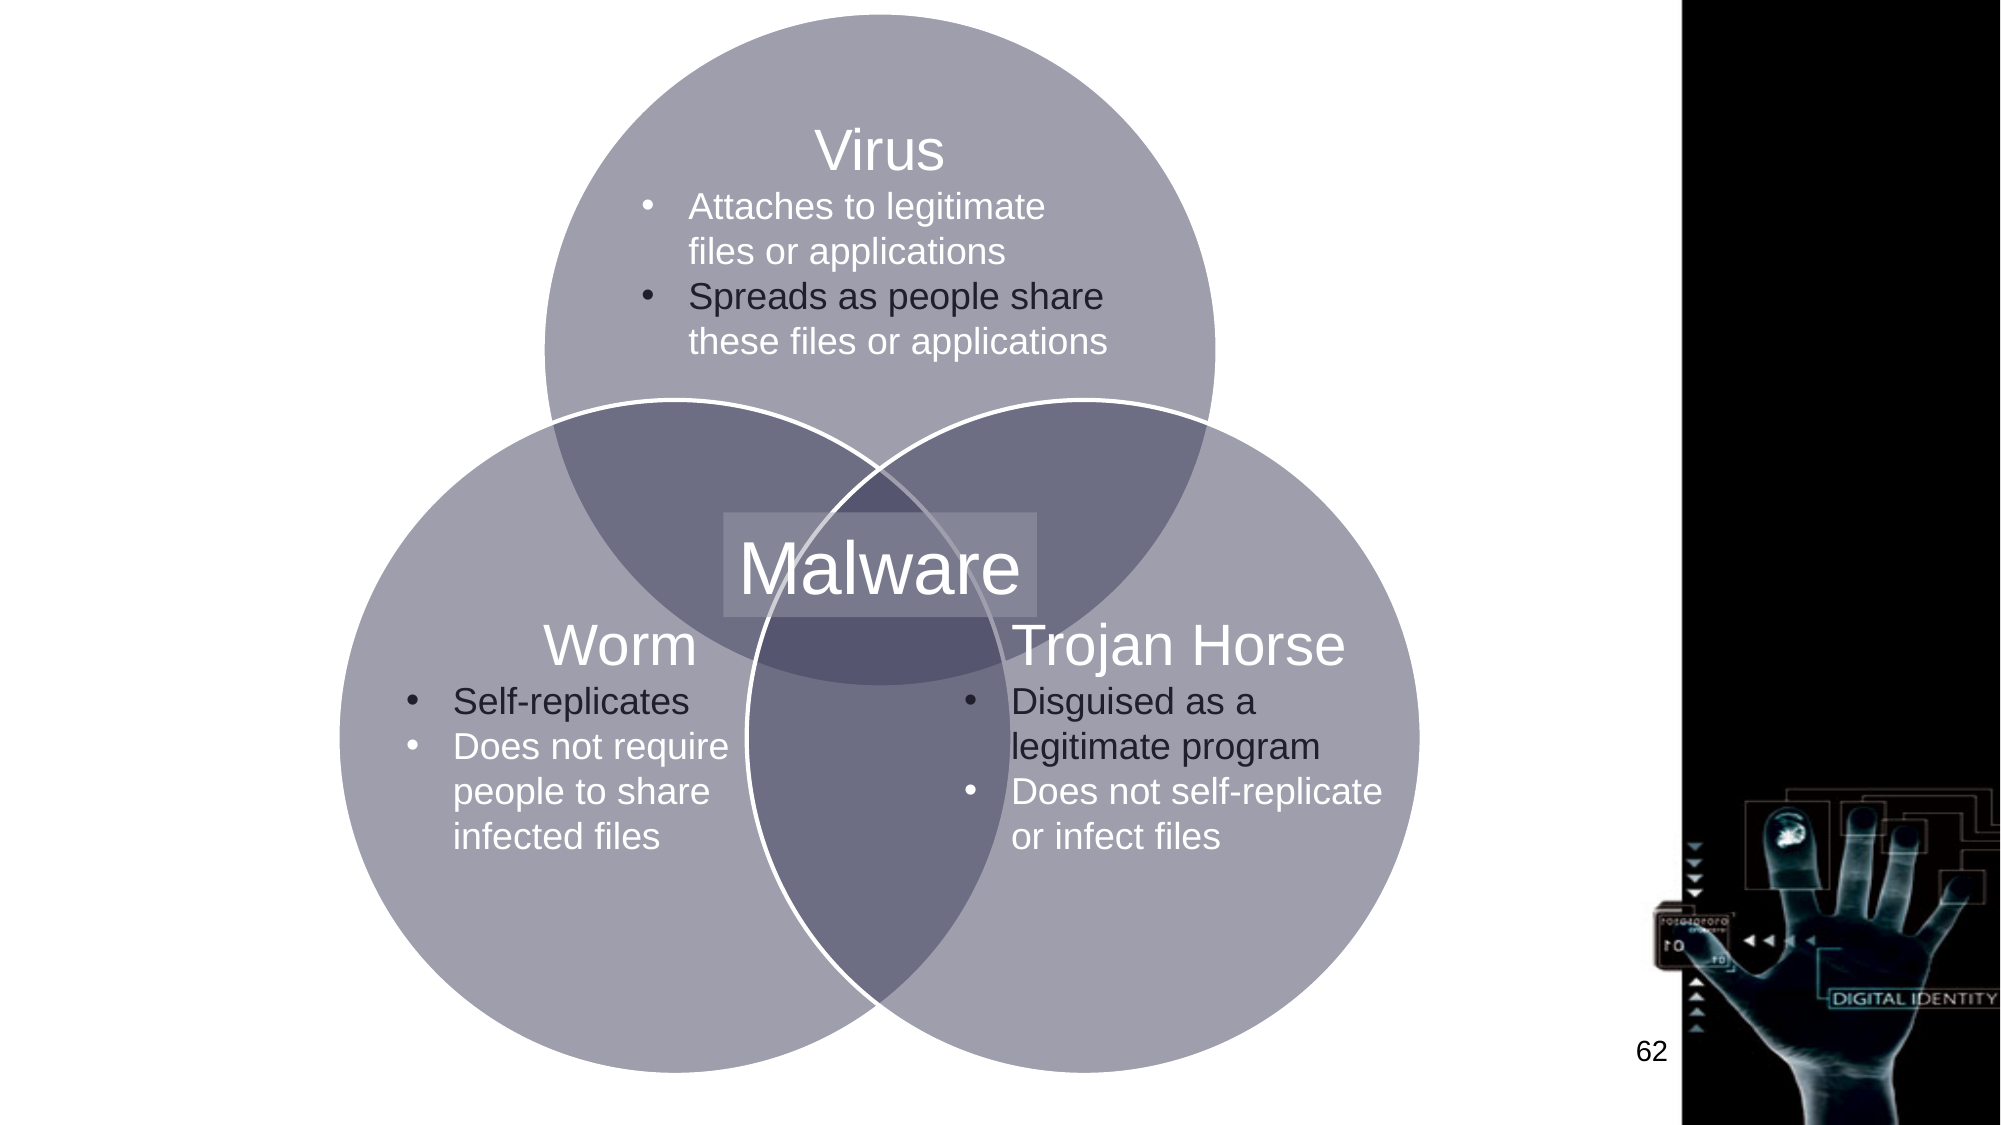

Virus
Attaches to legitimate files or applications
Spreads as people share these files or applications

Malware
Worm
Self-replicates
Does not require people to share infected files

Trojan Horse
Disguised as a legitimate program
Does not self-replicate or infect files

62